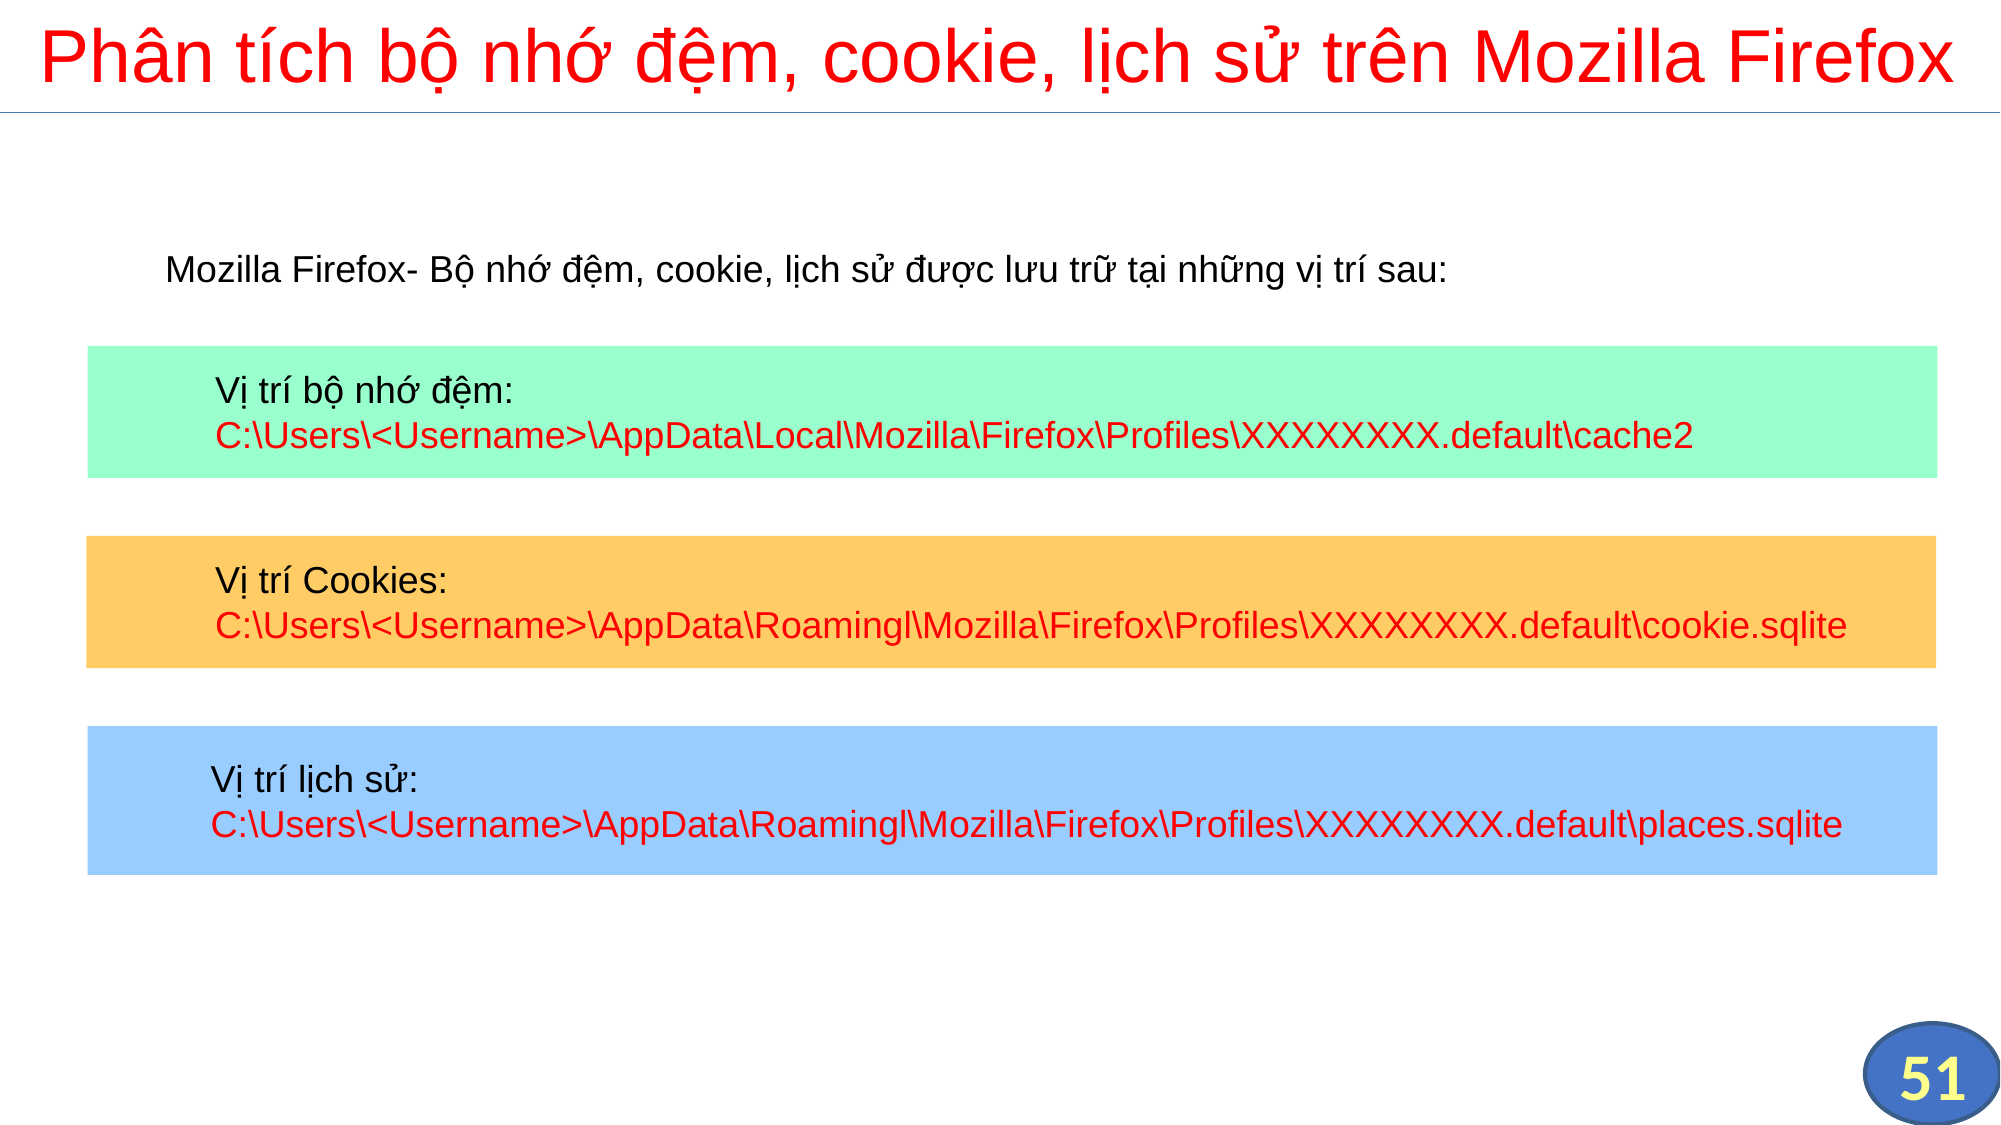

Phân tích bộ nhớ đệm, cookie, lịch sử trên Mozilla Firefox
Mozilla Firefox- Bộ nhớ đệm, cookie, lịch sử được lưu trữ tại những vị trí sau:

Vị trí bộ nhớ đệm:
C:\Users\<Username>\AppData\Local\Mozilla\Firefox\Profiles\XXXXXXXX.default\cache2

Vị trí Cookies:
C:\Users\<Username>\AppData\Roamingl\Mozilla\Firefox\Profiles\XXXXXXXX.default\cookie.sqlite

Vị trí lịch sử:
C:\Users\<Username>\AppData\Roamingl\Mozilla\Firefox\Profiles\XXXXXXXX.default\places.sqlite
51